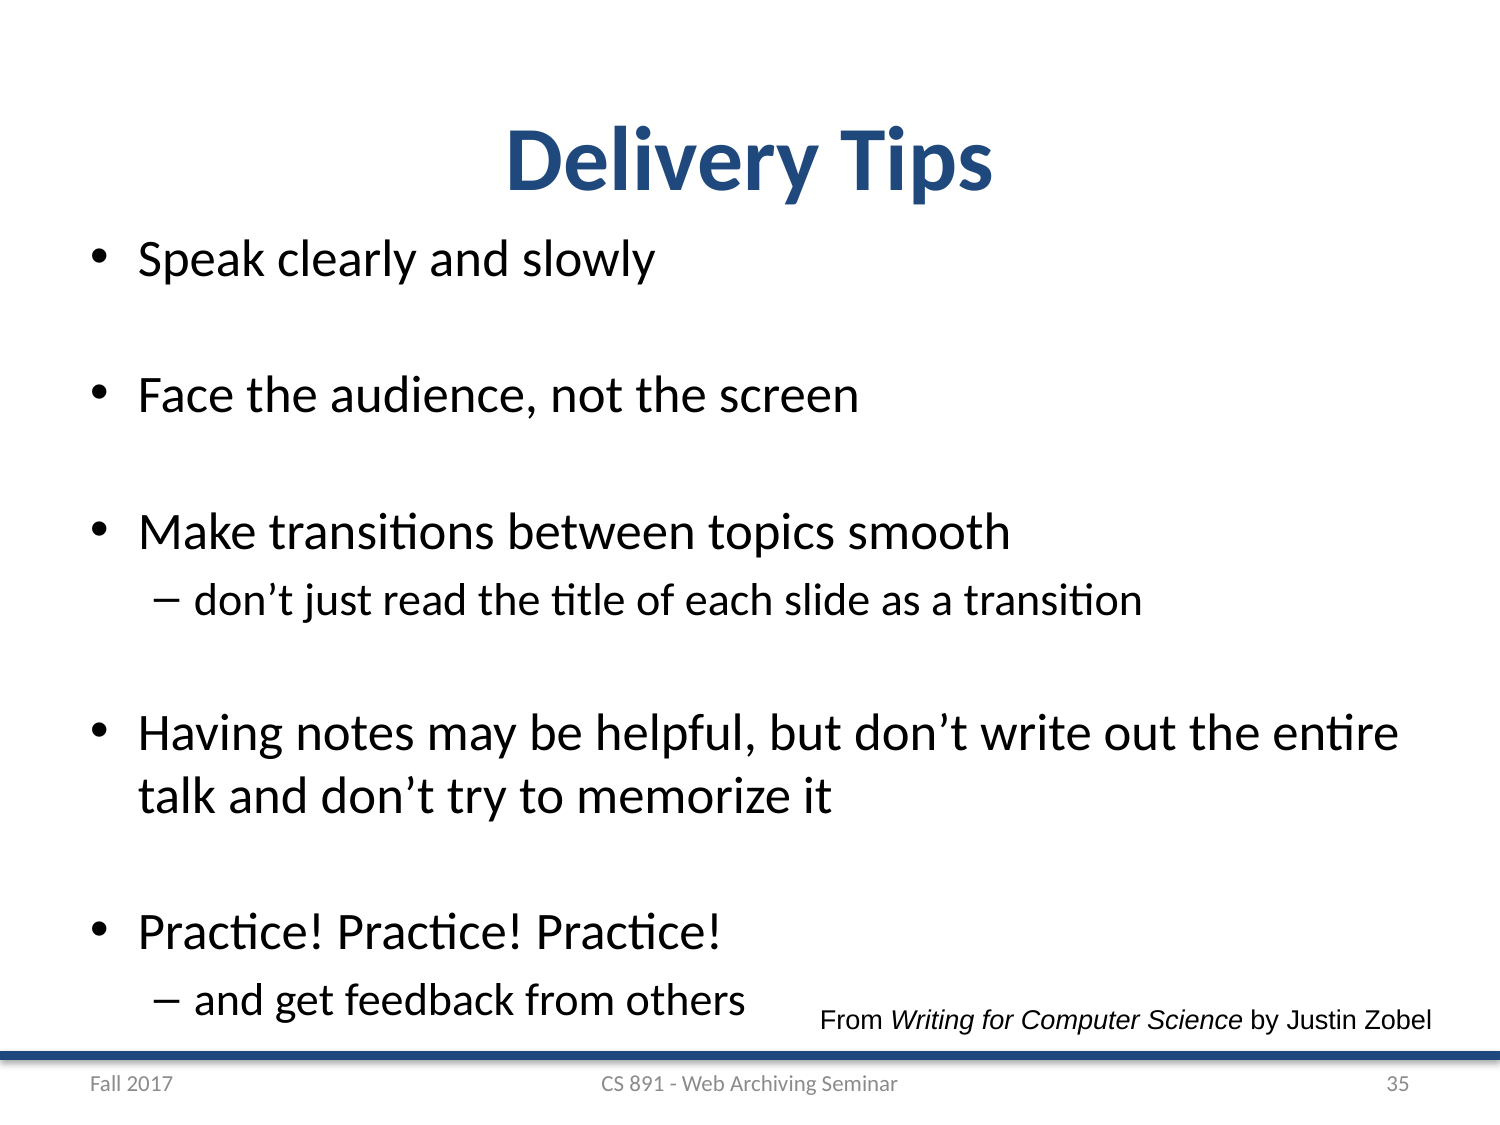

# Delivery Tips
Speak clearly and slowly

Face the audience, not the screen

Make transitions between topics smooth
don’t just read the title of each slide as a transition

Having notes may be helpful, but don’t write out the entire talk and don’t try to memorize it

Practice! Practice! Practice!
and get feedback from others
From Writing for Computer Science by Justin Zobel
Fall 2017
CS 891 - Web Archiving Seminar
35